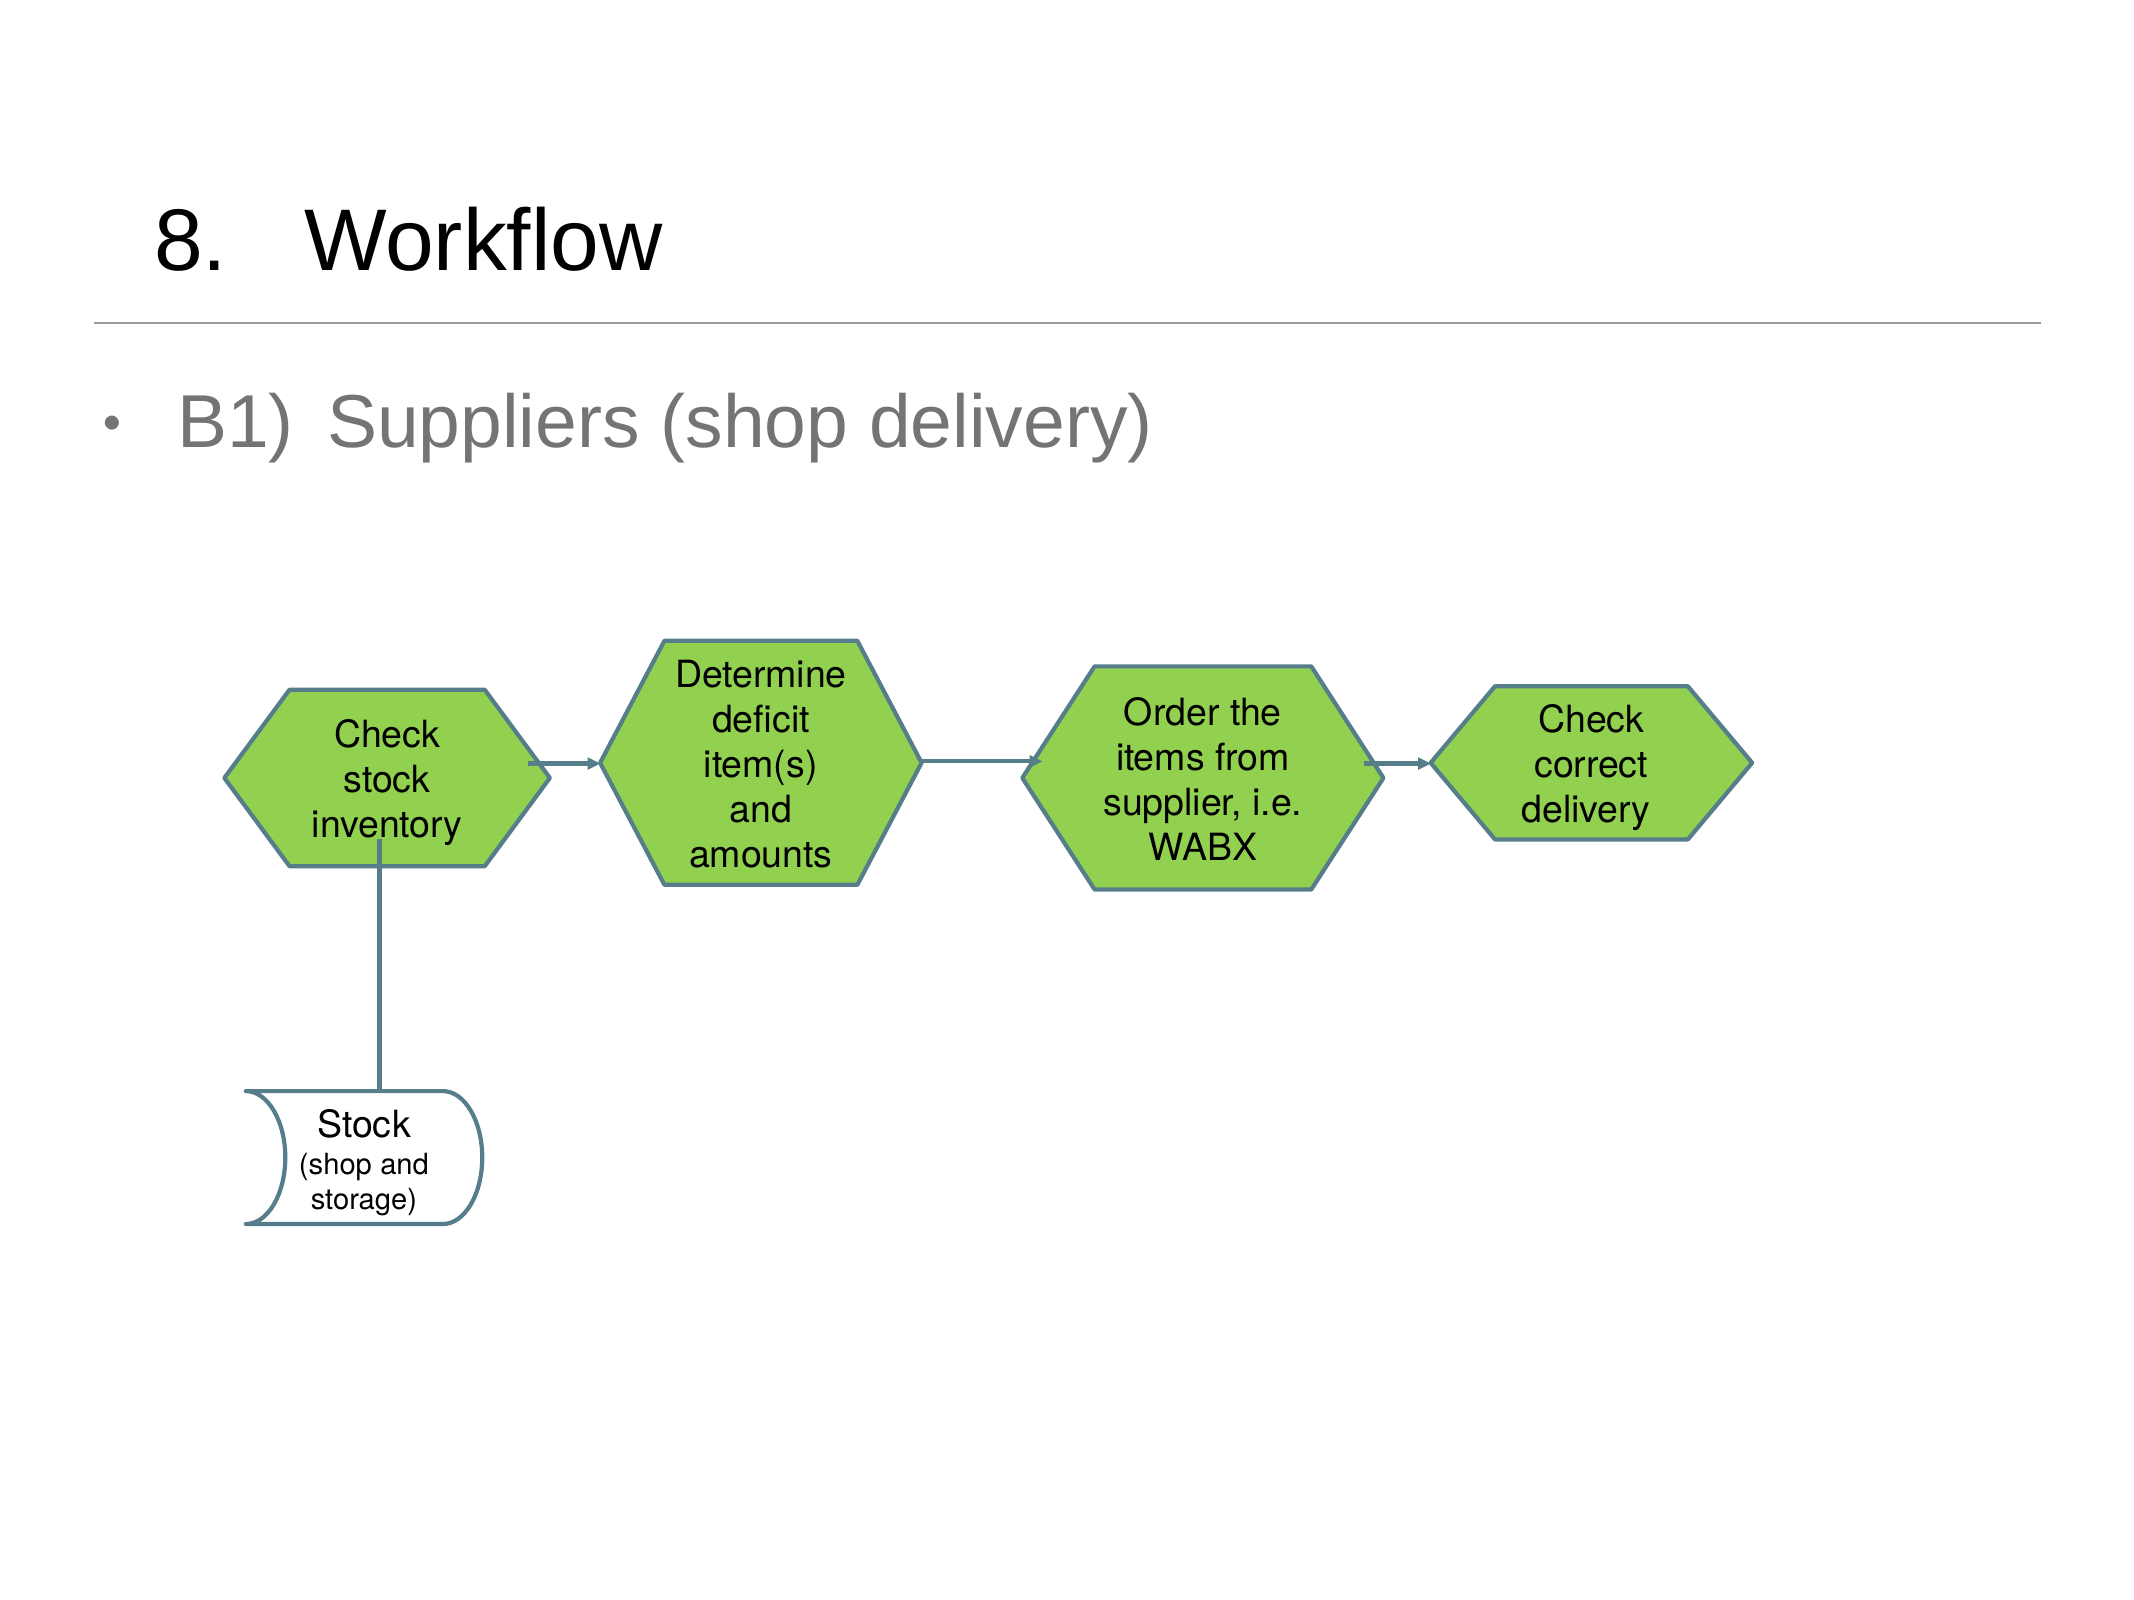

# 8.	Workflow
B1)	Suppliers (shop delivery)
Determine deficit item(s) and amounts

Order the items from supplier, i.e. WABX

Check correct delivery

Check stock inventory

Stock
(shop and storage)